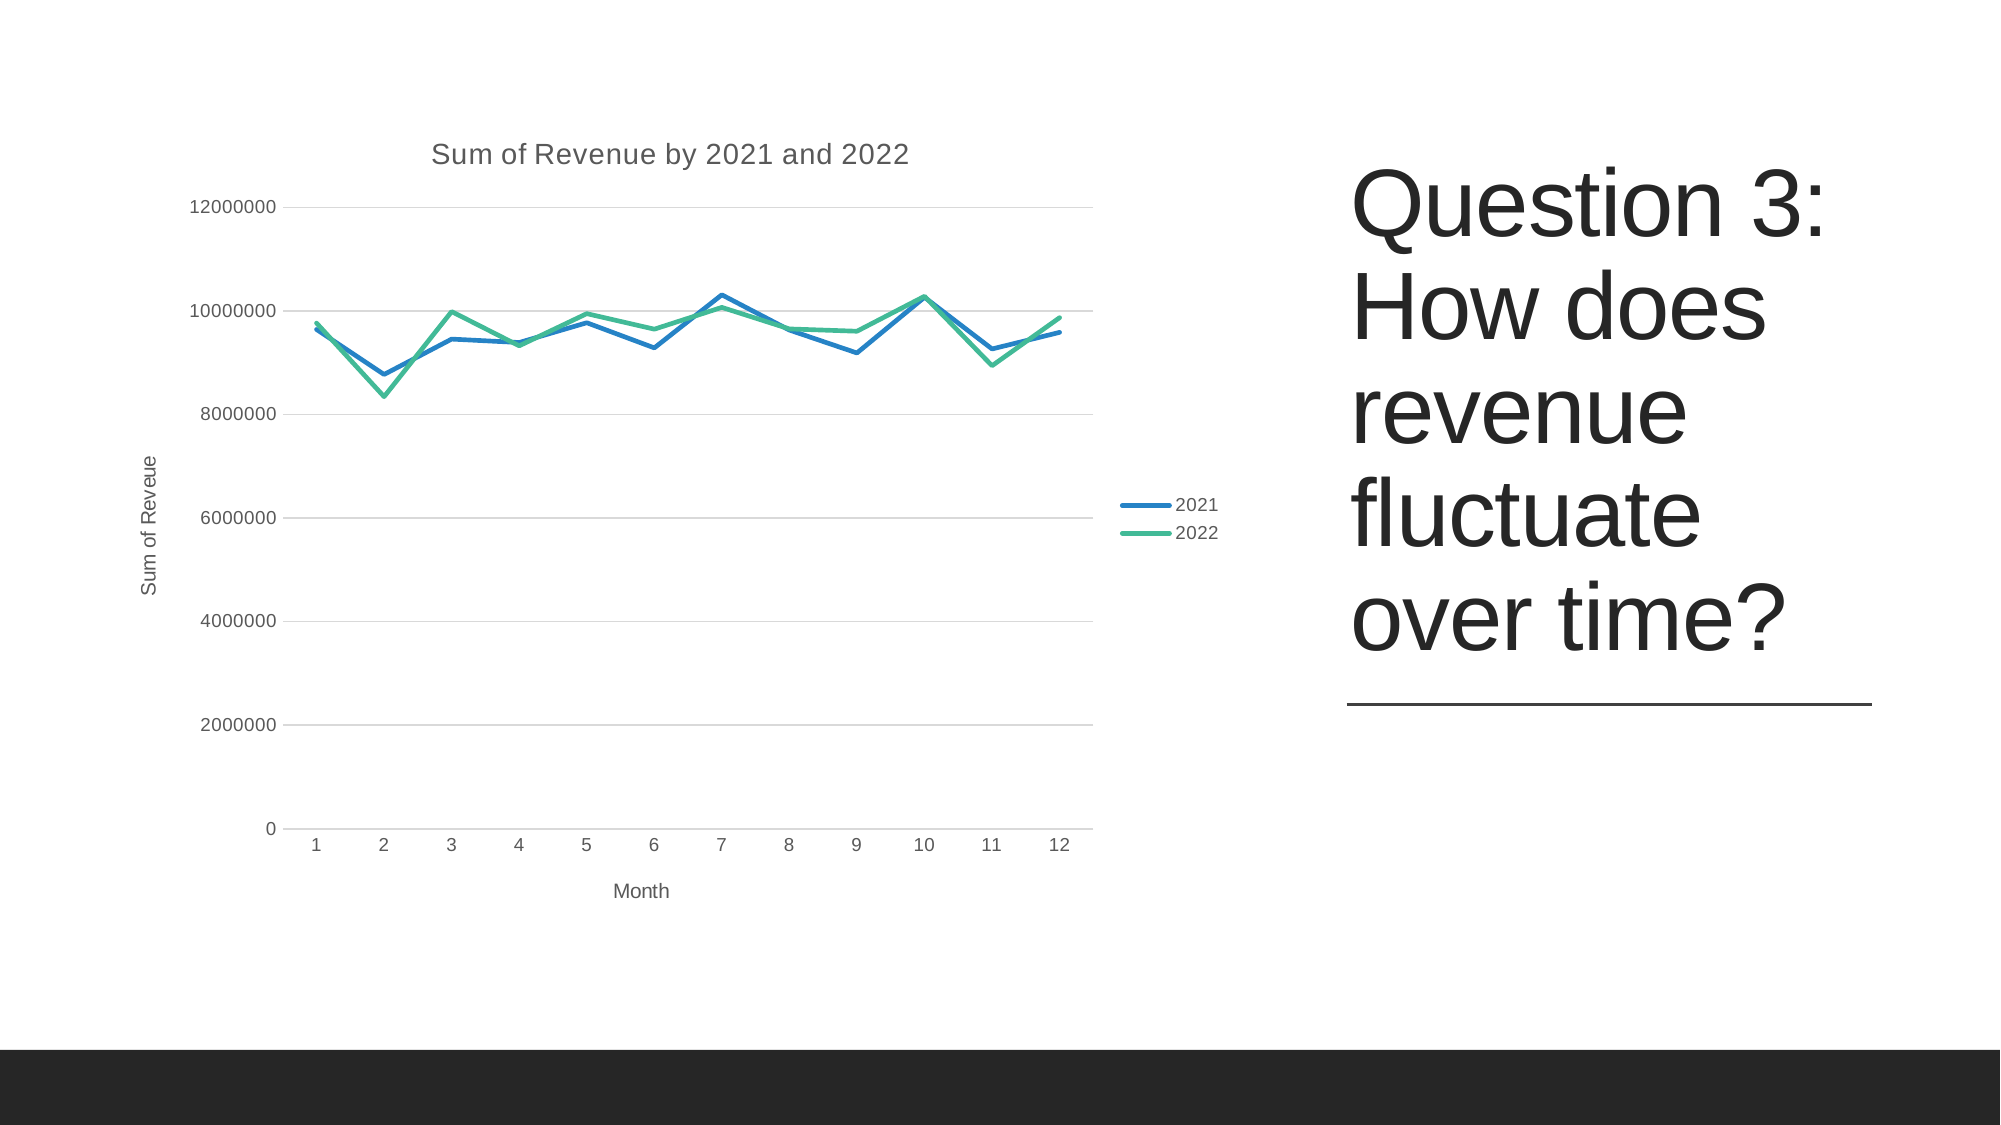

# Question 3: How does revenue fluctuate over time?

### Chart: Sum of Revenue by 2021 and 2022

| Category | 2021 | 2022 |
|---|---|---|
| 1 | 9641614.620000096 | 9764311.140000086 |
| 2 | 8772315.220000047 | 8344111.920000065 |
| 3 | 9455359.380000057 | 9986685.160000062 |
| 4 | 9389541.54000006 | 9326144.440000072 |
| 5 | 9771756.970000068 | 9947574.130000057 |
| 6 | 9286271.35000007 | 9647503.950000063 |
| 7 | 10311119.68000009 | 10067602.95000005 |
| 8 | 9630655.700000076 | 9651705.59000006 |
| 9 | 9188165.620000068 | 9607629.290000051 |
| 10 | 10263015.060000075 | 10282075.370000068 |
| 11 | 9265555.29000005 | 8941584.660000054 |
| 12 | 9585200.160000069 | 9869885.480000073 |